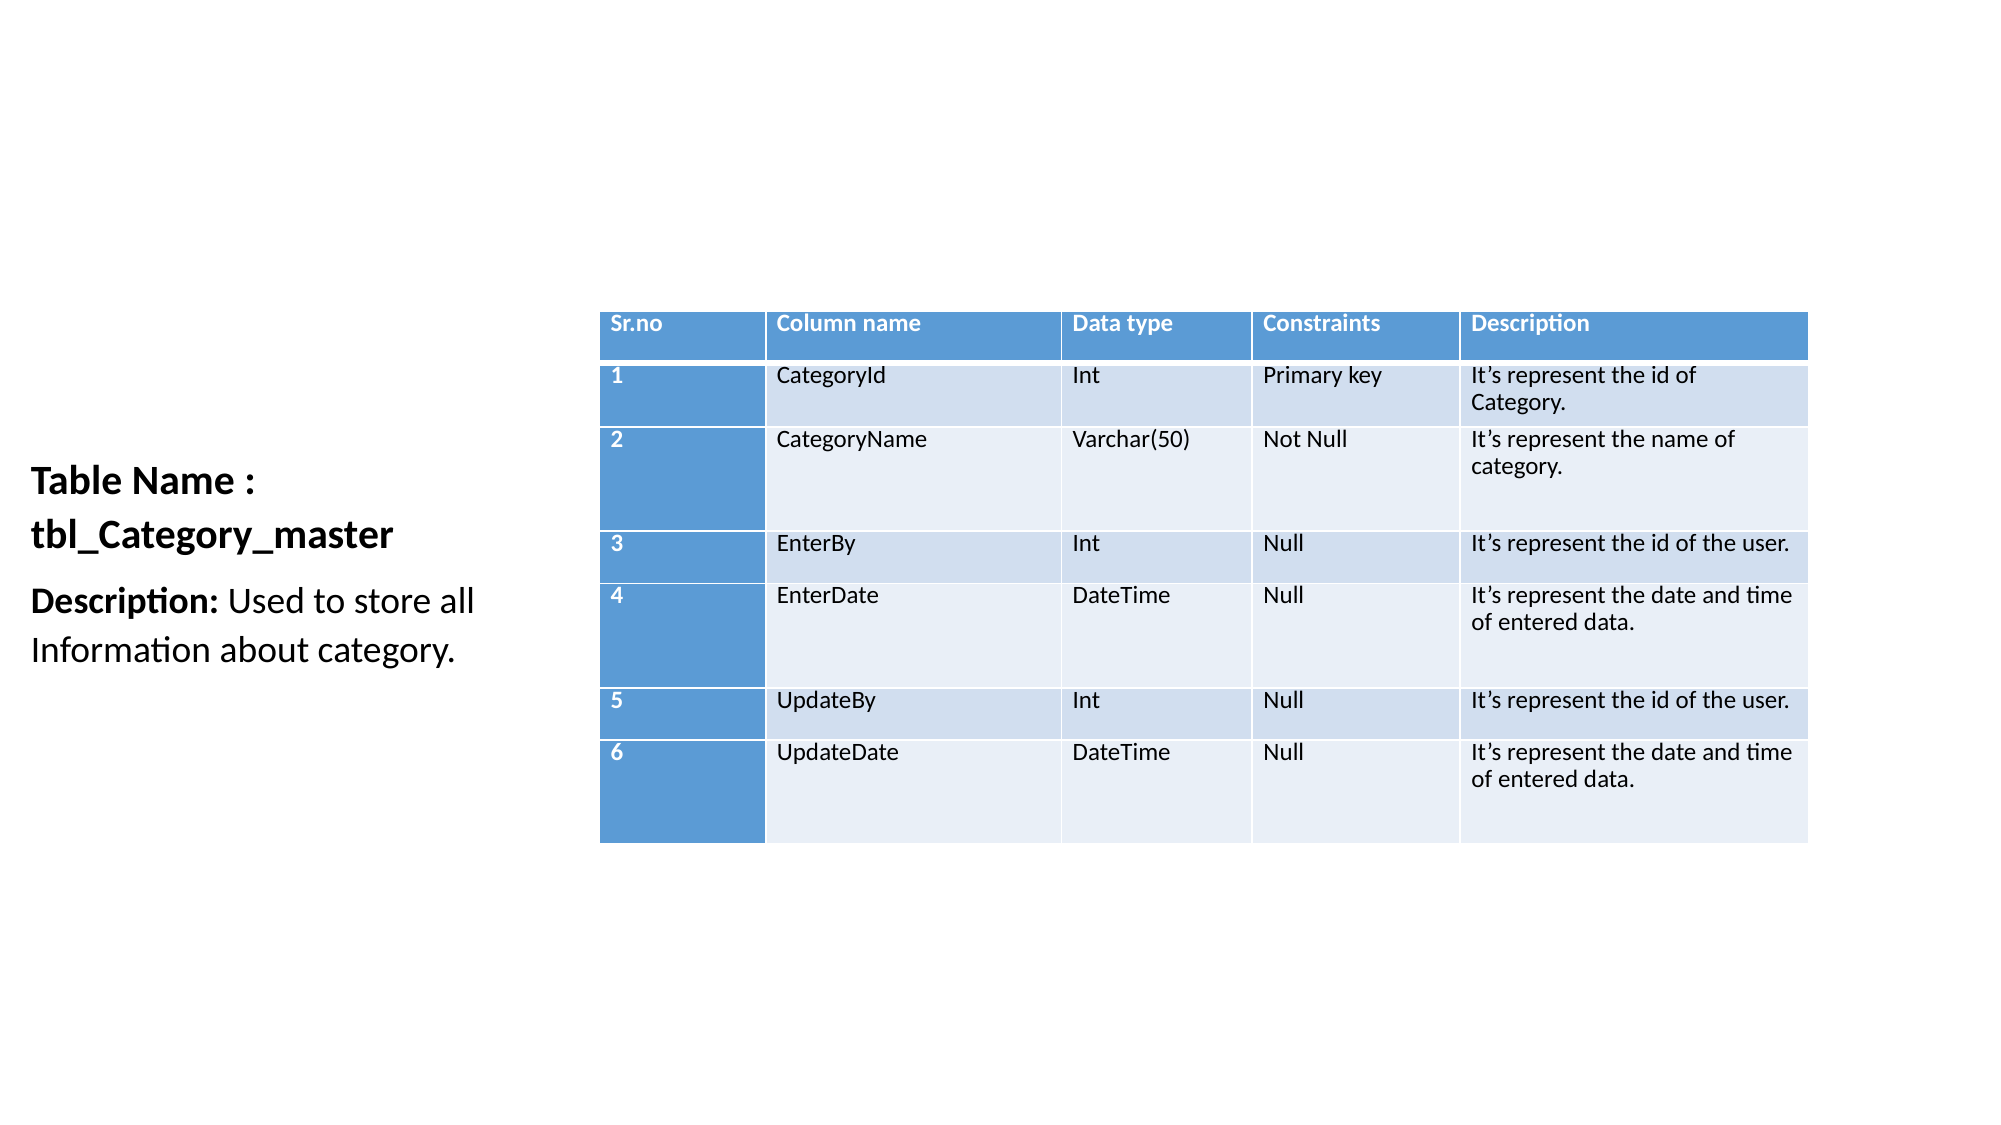

| Sr.no | Column name | Data type | Constraints | Description |
| --- | --- | --- | --- | --- |
| 1 | CategoryId | Int | Primary key | It’s represent the id of Category. |
| 2 | CategoryName | Varchar(50) | Not Null | It’s represent the name of category. |
| 3 | EnterBy | Int | Null | It’s represent the id of the user. |
| 4 | EnterDate | DateTime | Null | It’s represent the date and time of entered data. |
| 5 | UpdateBy | Int | Null | It’s represent the id of the user. |
| 6 | UpdateDate | DateTime | Null | It’s represent the date and time of entered data. |

Table Name : tbl_Category_master
Description: Used to store all Information about category.